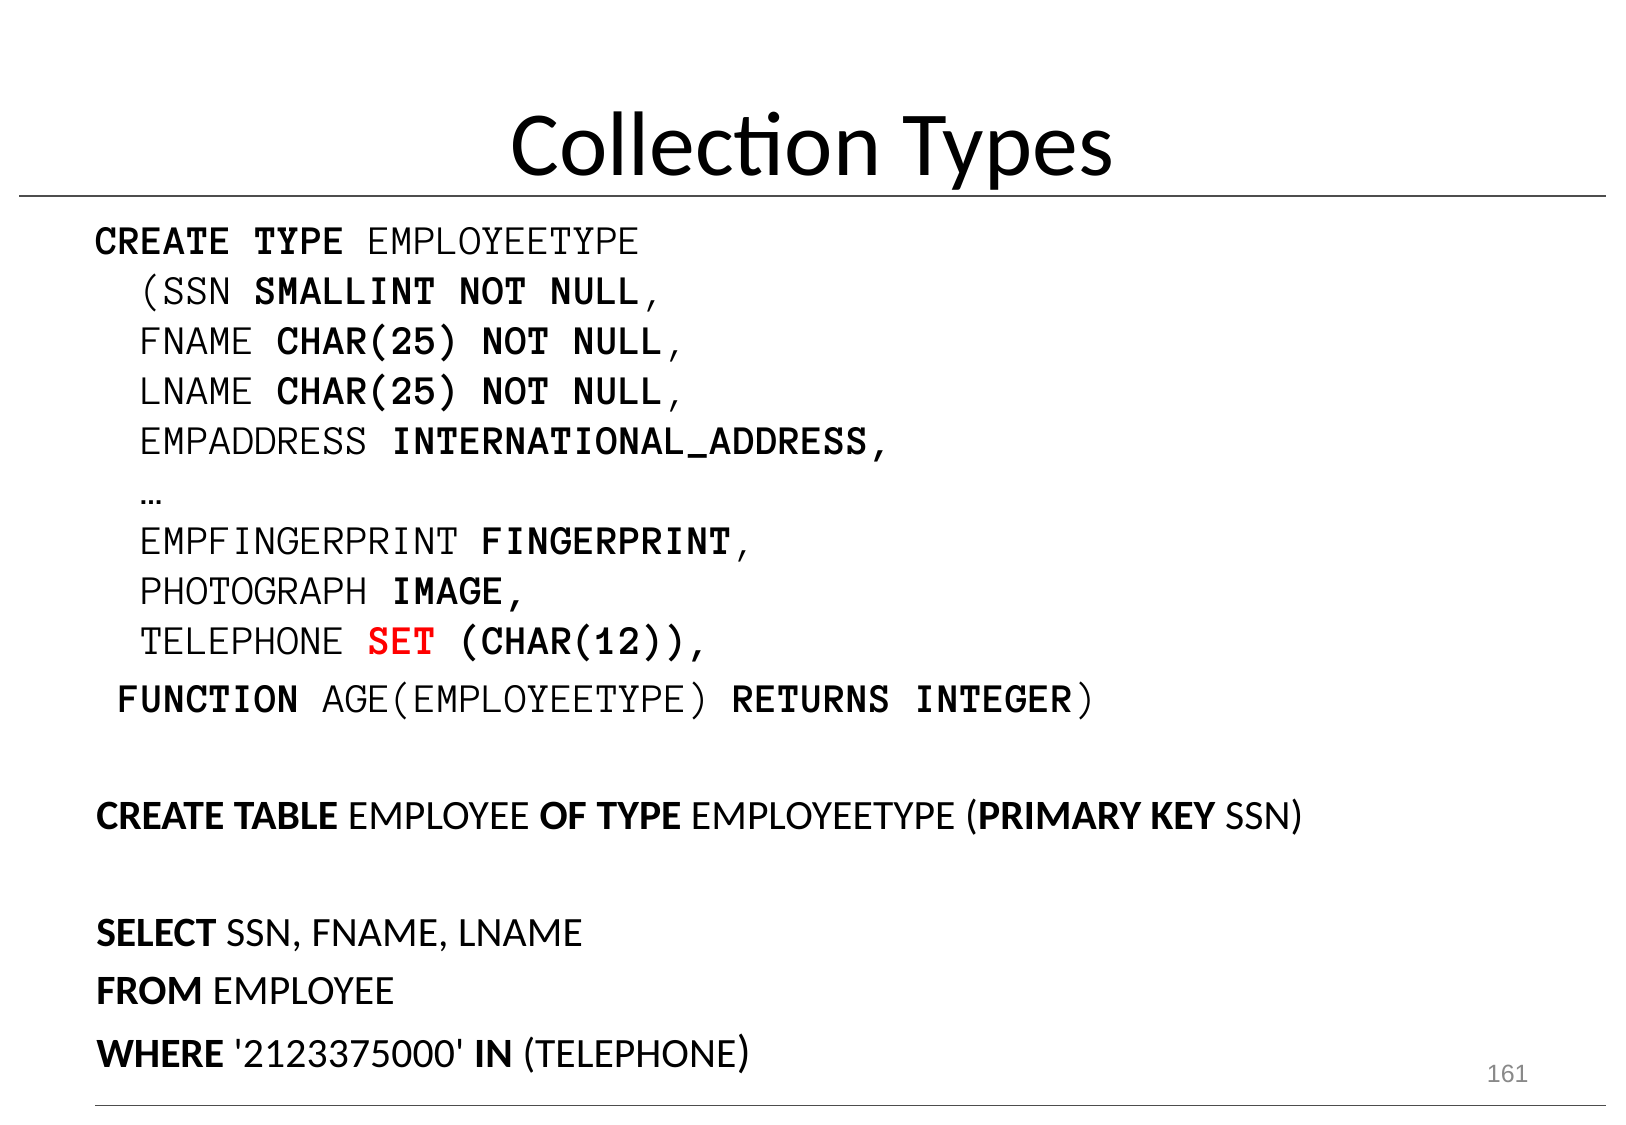

# Collection Types
CREATE TYPE EMPLOYEETYPE
  (SSN SMALLINT NOT NULL,
  FNAME CHAR(25) NOT NULL,
  LNAME CHAR(25) NOT NULL,
  EMPADDRESS INTERNATIONAL_ADDRESS,
  …
  EMPFINGERPRINT FINGERPRINT,
  PHOTOGRAPH IMAGE,
  TELEPHONE SET (CHAR(12)),
 FUNCTION AGE(EMPLOYEETYPE) RETURNS INTEGER)

CREATE TABLE EMPLOYEE OF TYPE EMPLOYEETYPE (PRIMARY KEY SSN)

SELECT SSN, FNAME, LNAME
FROM EMPLOYEE
WHERE '2123375000' IN (TELEPHONE)

161